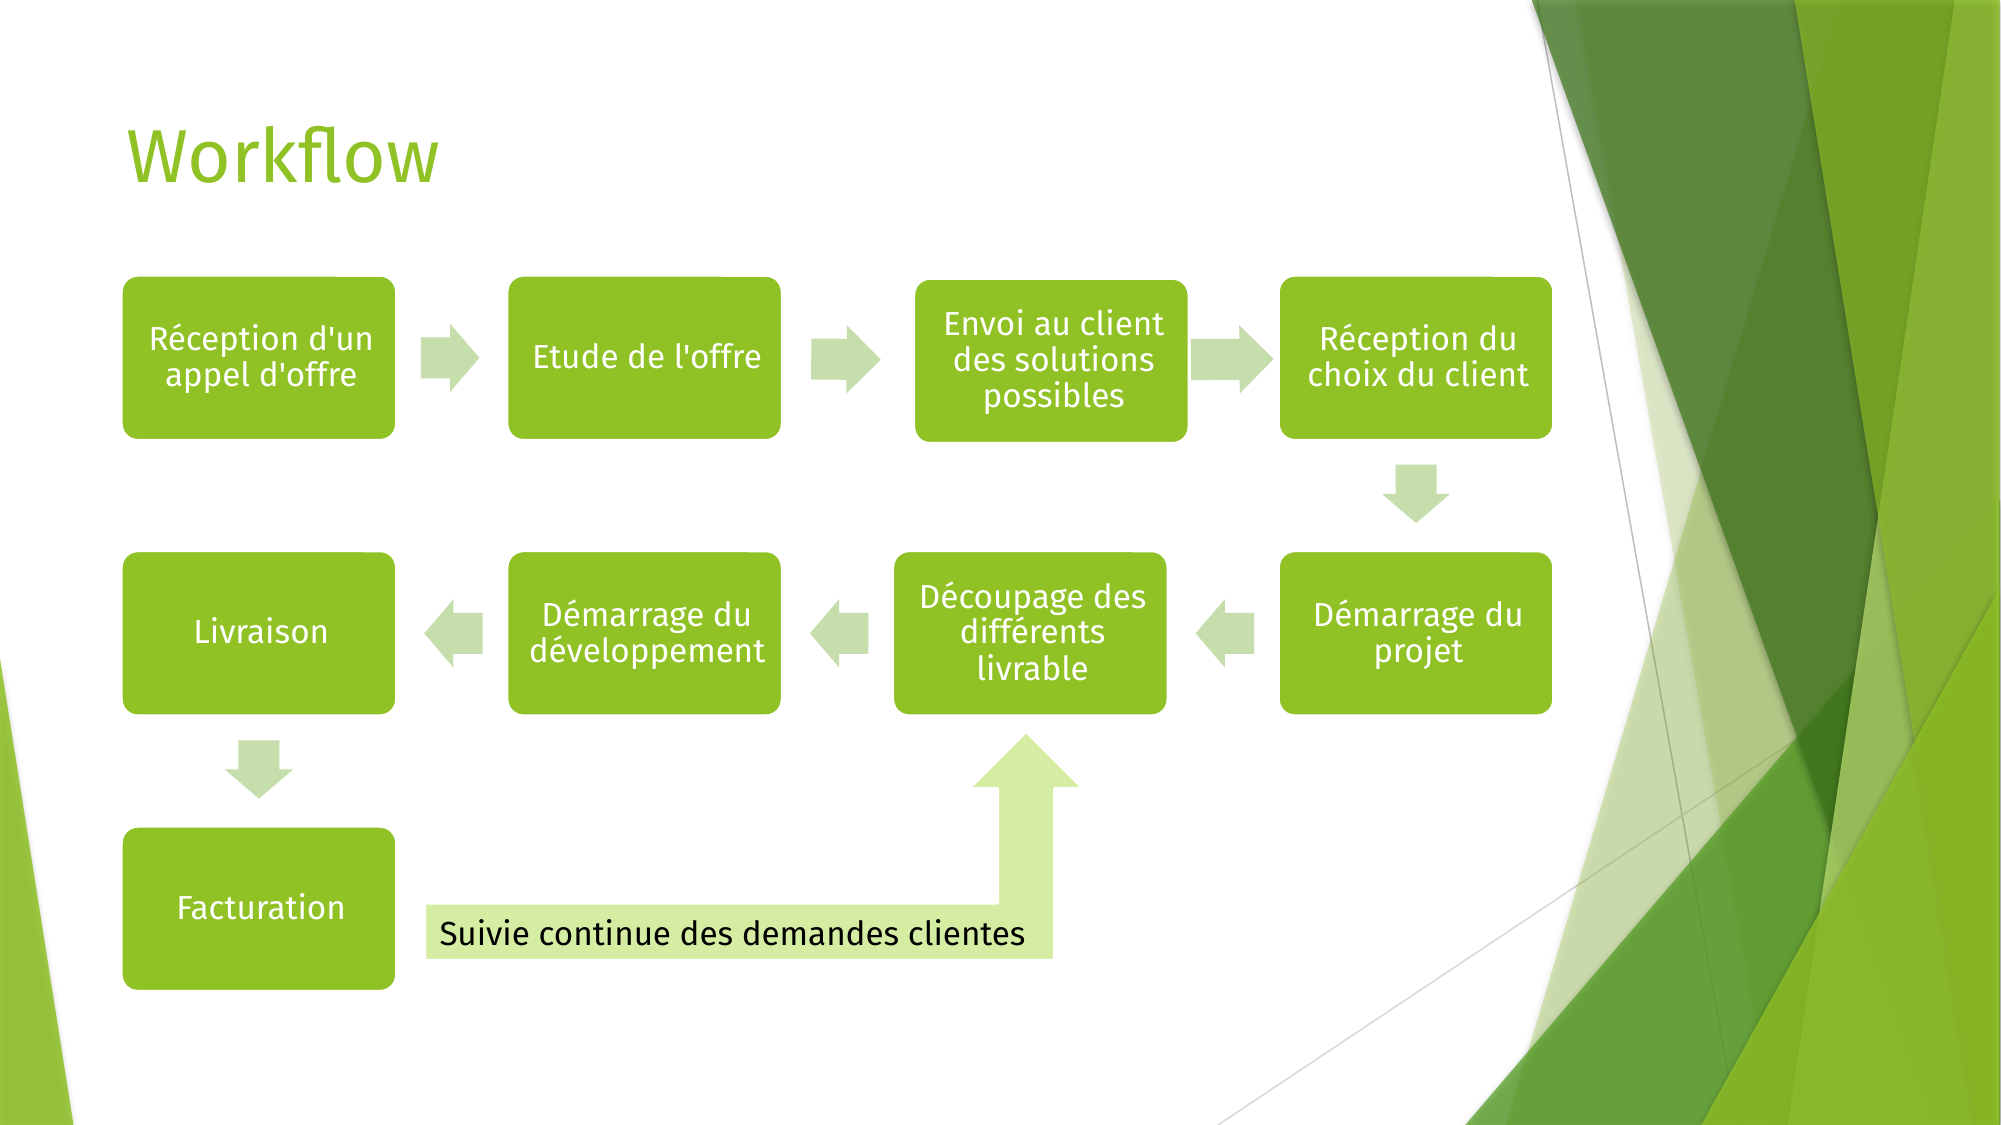

# Workflow
Réception d'un appel d'offre

Etude de l'offre

Envoi au client des solutions possibles

Réception du choix du client

Démarrage du projet

Découpage des différents livrable

Démarrage du développement

Livraison

Facturation
Suivie continue des demandes clientes